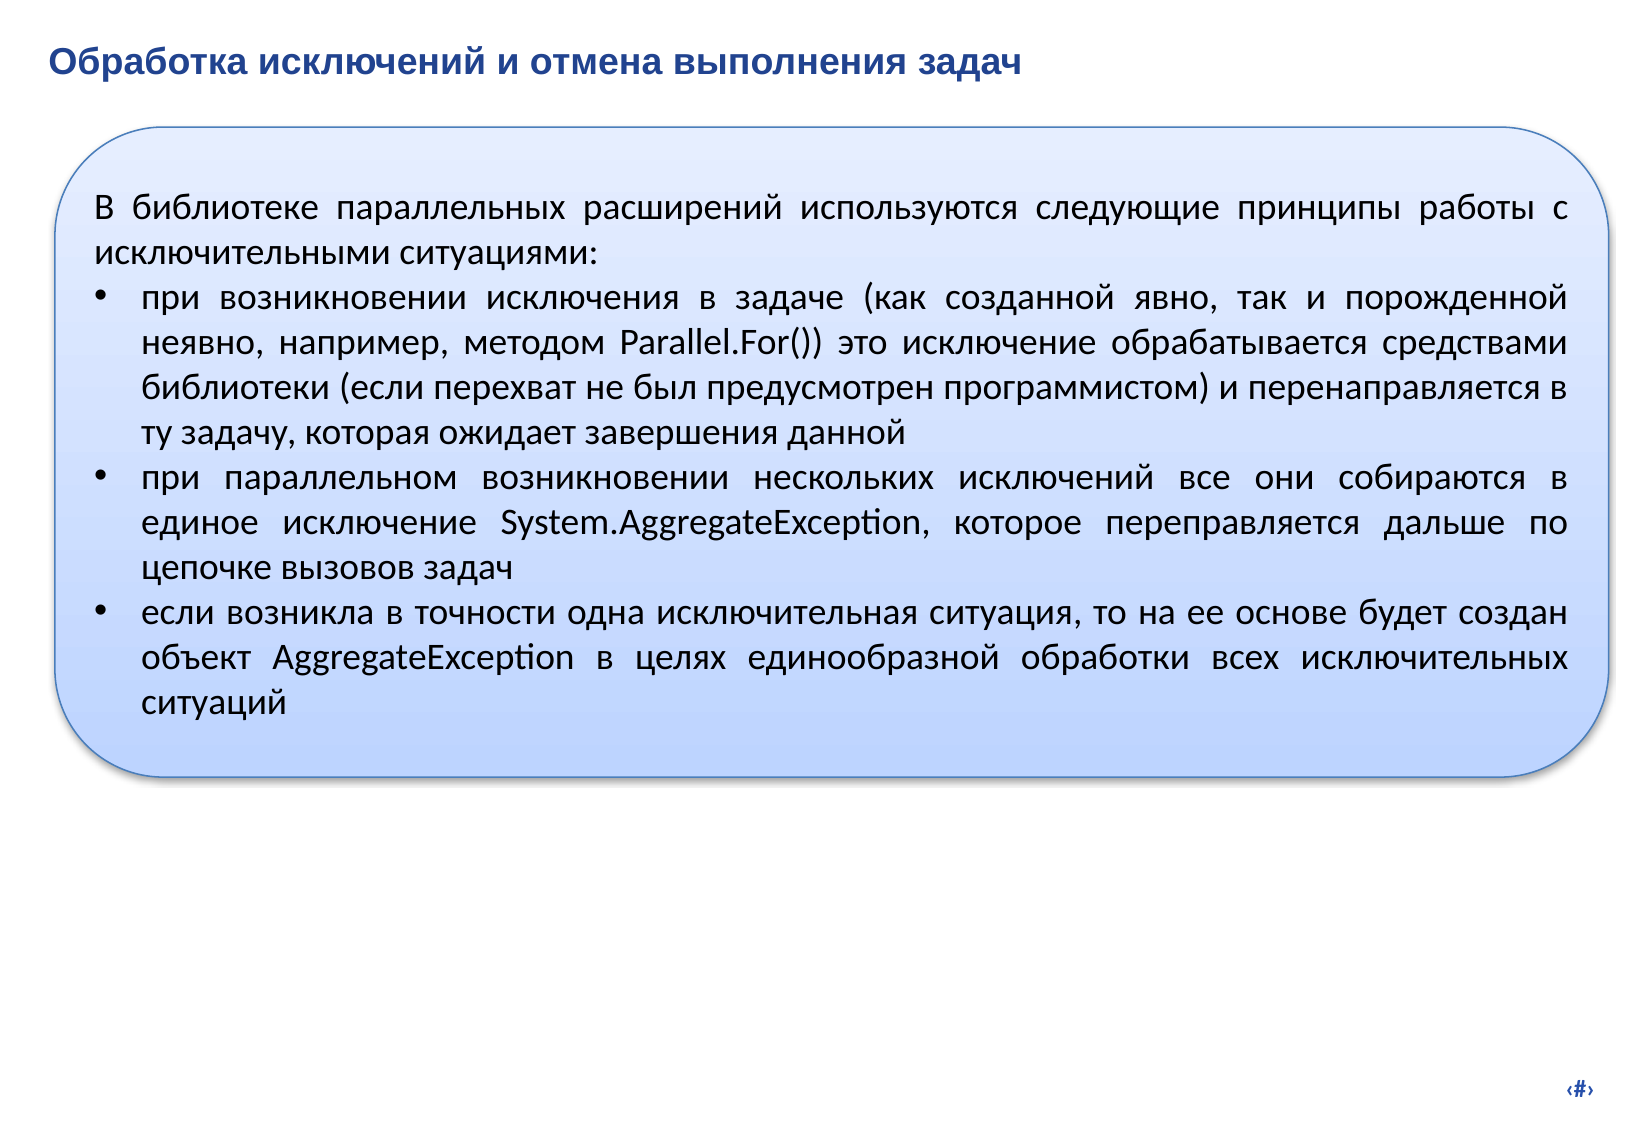

# Обработка исключений и отмена выполнения задач

В библиотеке параллельных расширений используются следующие принципы работы с исключительными ситуациями:
при возникновении исключения в задаче (как созданной явно, так и порожденной неявно, например, методом Parallel.For()) это исключение обрабатывается средствами библиотеки (если перехват не был предусмотрен программистом) и перенаправляется в ту задачу, которая ожидает завершения данной
при параллельном возникновении нескольких исключений все они собираются в единое исключение System.AggregateException, которое переправляется дальше по цепочке вызовов задач
если возникла в точности одна исключительная ситуация, то на ее основе будет создан объект AggregateException в целях единообразной обработки всех исключительных ситуаций